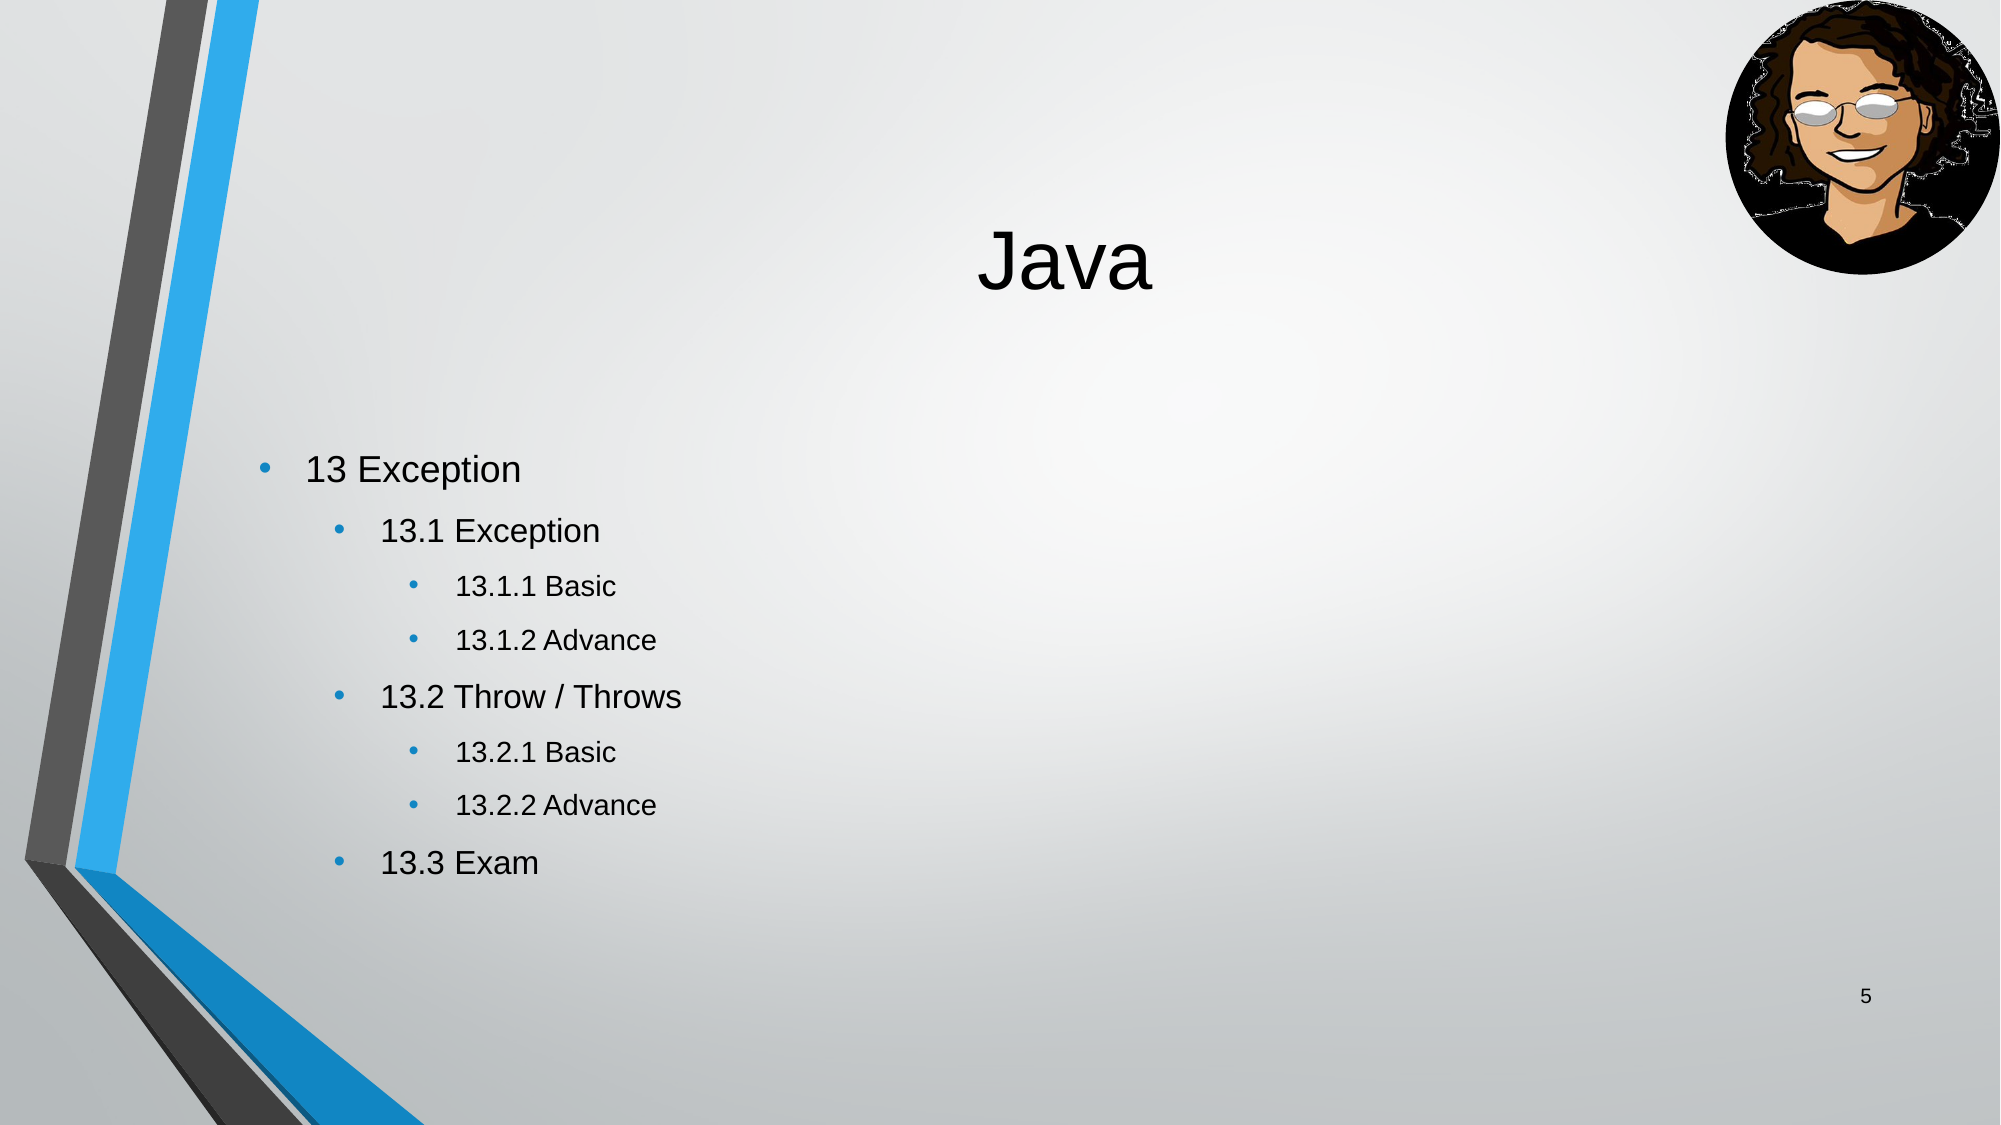

# Java
13 Exception
13.1 Exception
13.1.1 Basic
13.1.2 Advance
13.2 Throw / Throws
13.2.1 Basic
13.2.2 Advance
13.3 Exam

5